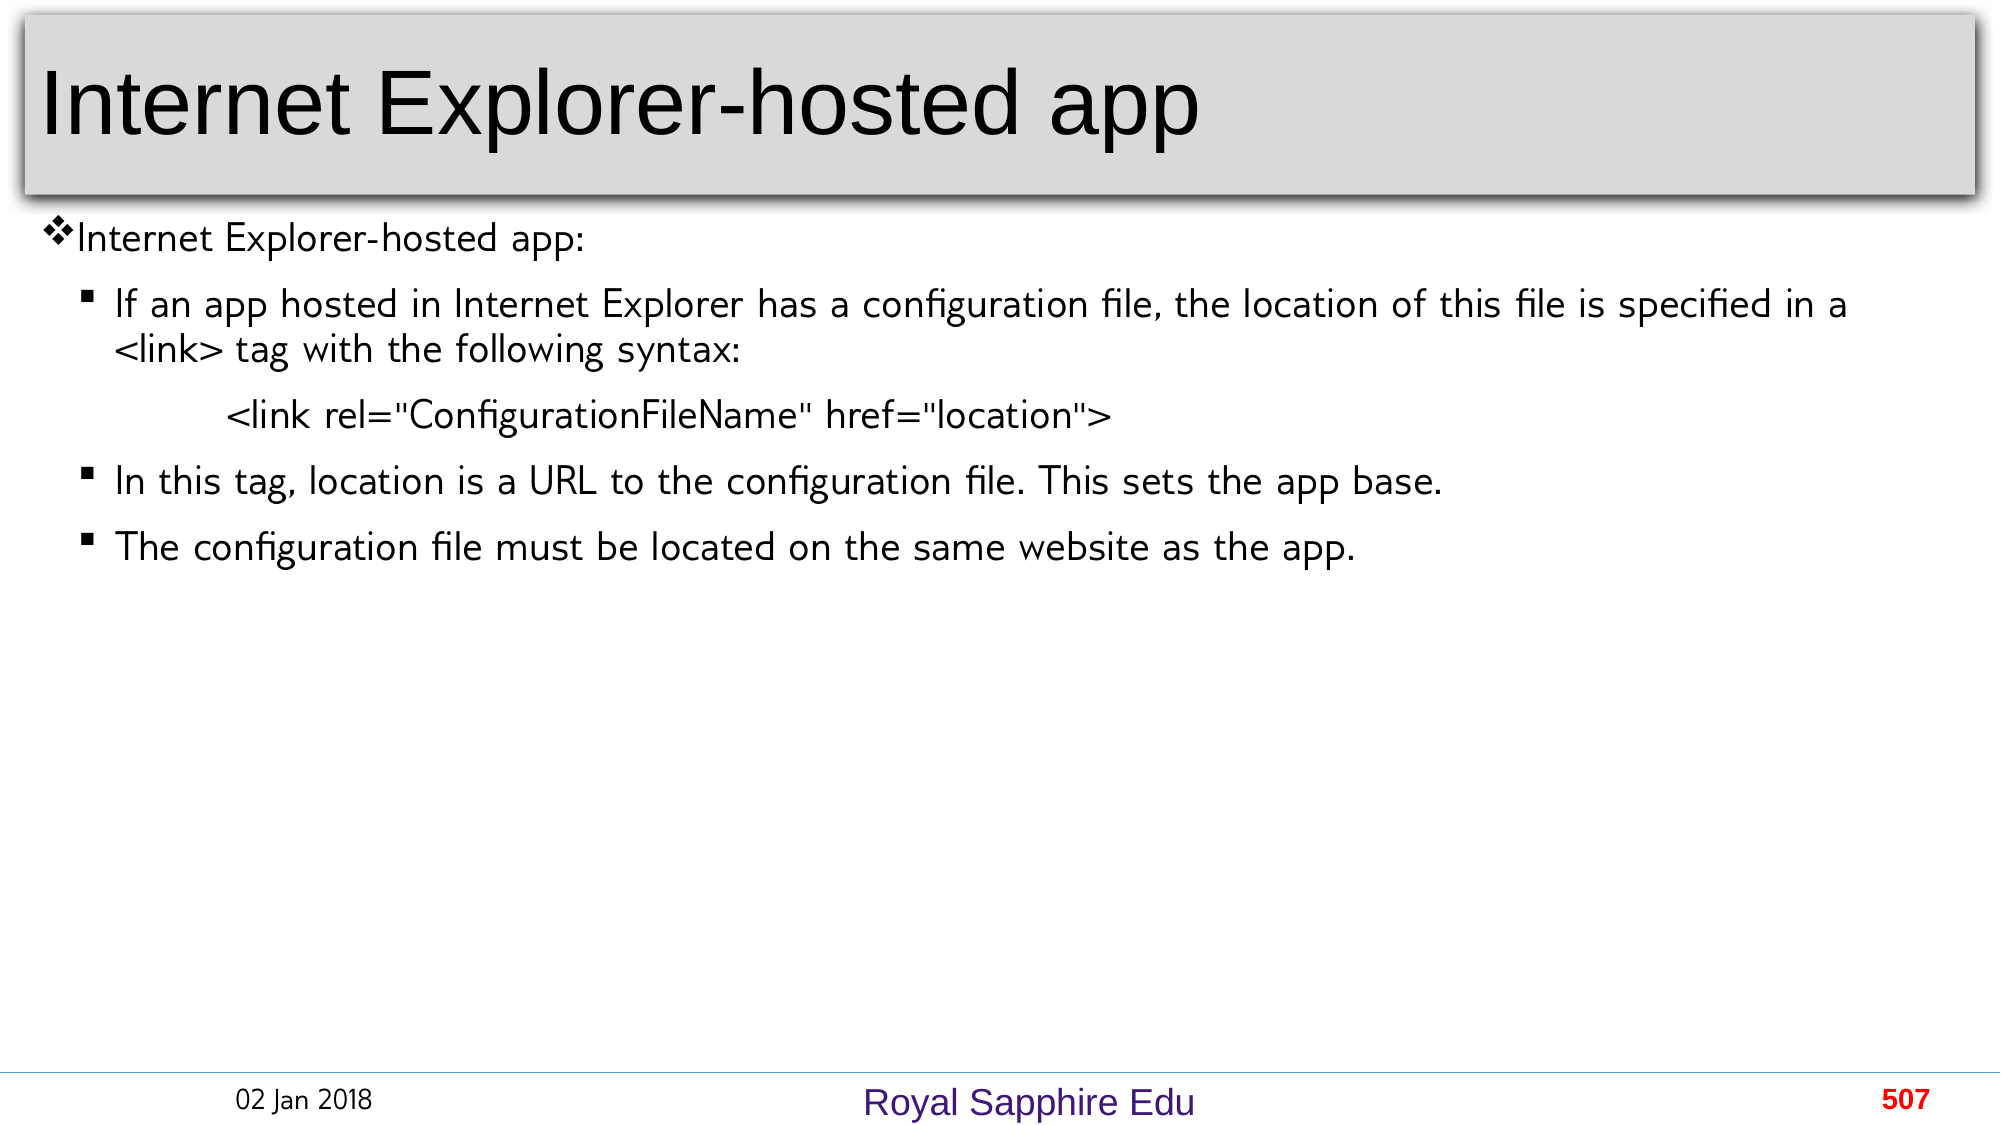

# Internet Explorer-hosted app
Internet Explorer-hosted app:
If an app hosted in Internet Explorer has a configuration file, the location of this file is specified in a <link> tag with the following syntax:
	<link rel="ConfigurationFileName" href="location">
In this tag, location is a URL to the configuration file. This sets the app base.
The configuration file must be located on the same website as the app.
02 Jan 2018
507